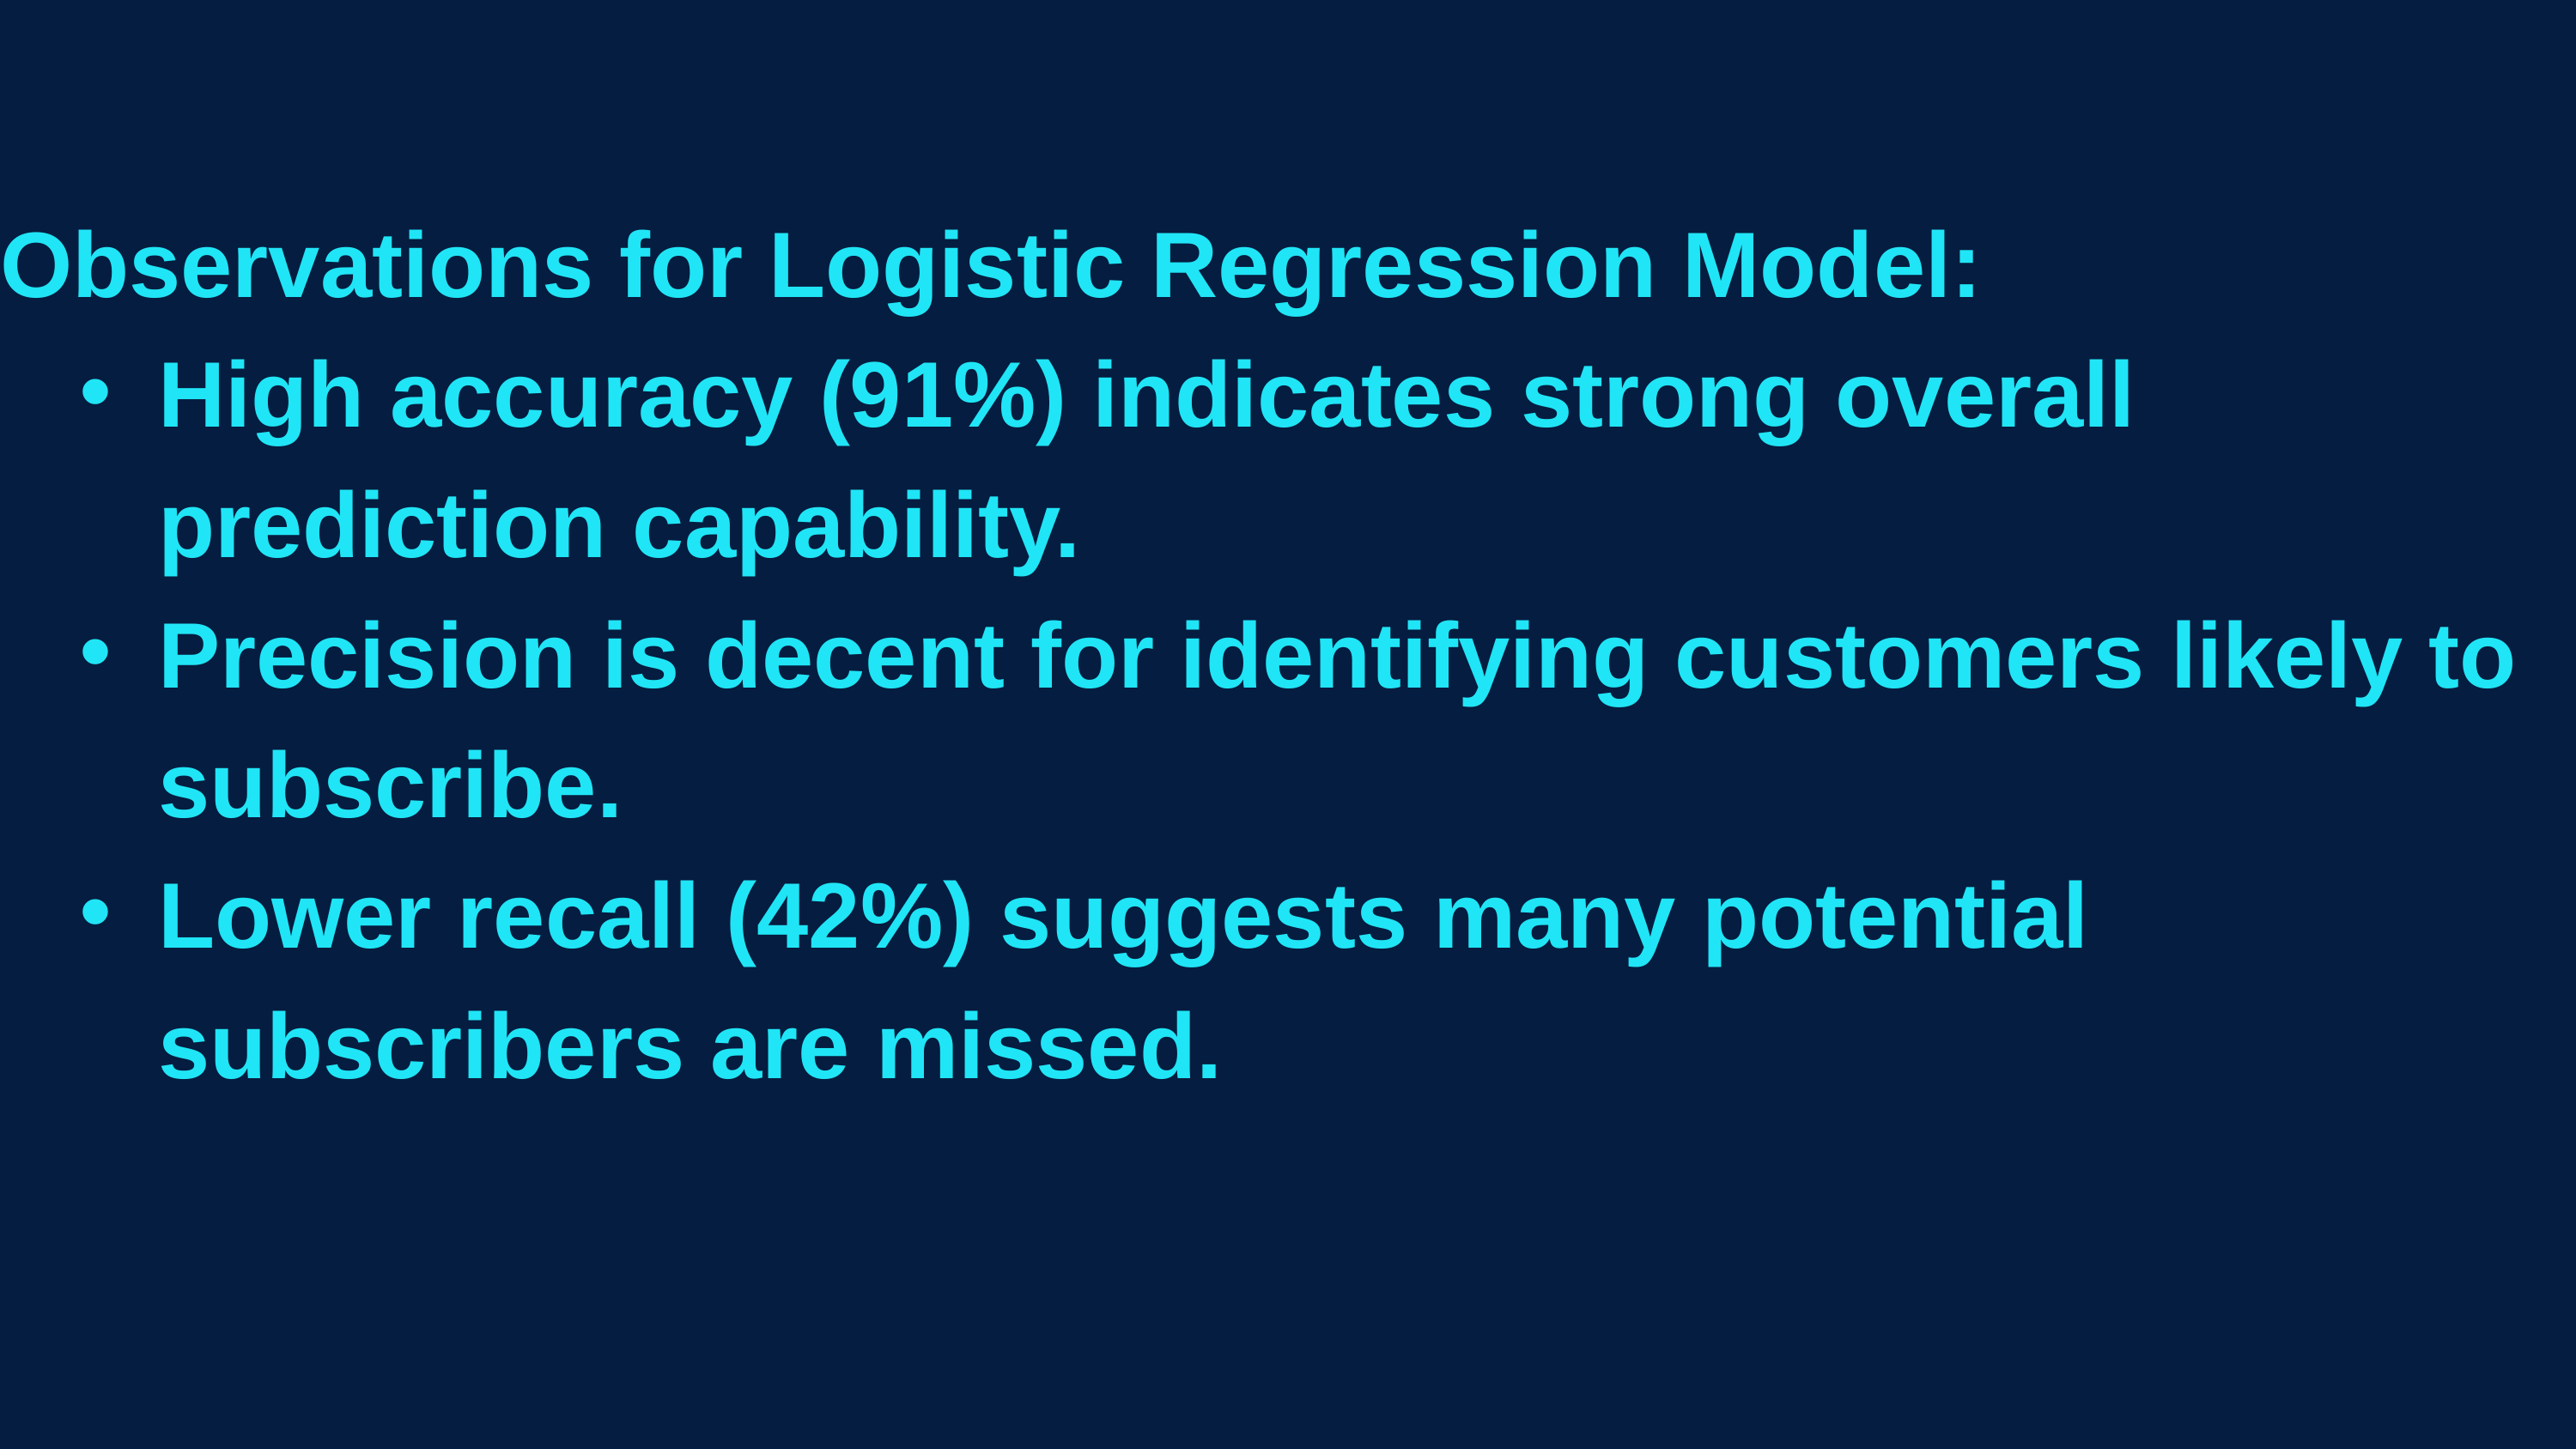

Observations for Logistic Regression Model:
High accuracy (91%) indicates strong overall prediction capability.
Precision is decent for identifying customers likely to subscribe.
Lower recall (42%) suggests many potential subscribers are missed.